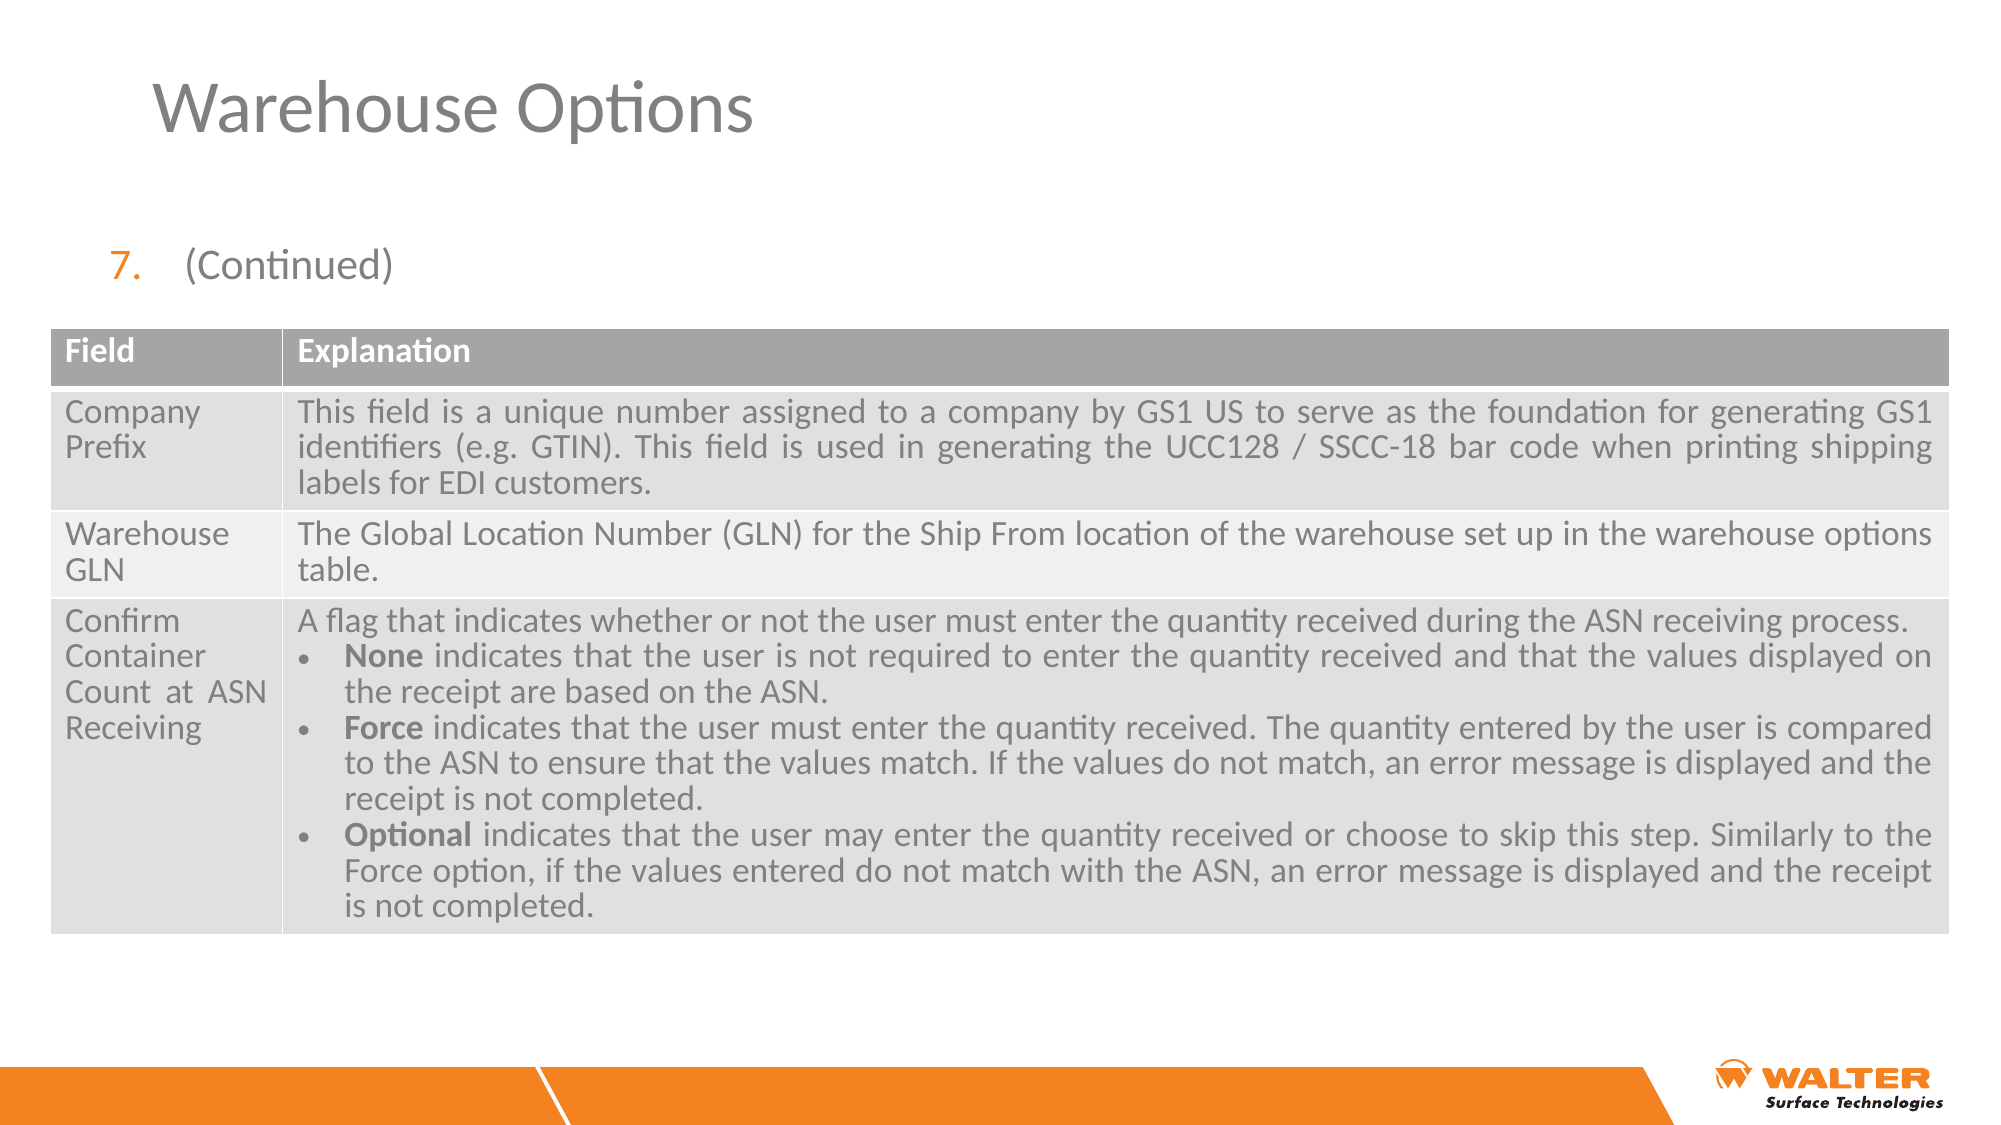

# Warehouse Options
(Continued)
| Field | Explanation |
| --- | --- |
| Company Prefix | This field is a unique number assigned to a company by GS1 US to serve as the foundation for generating GS1 identifiers (e.g. GTIN). This field is used in generating the UCC128 / SSCC-18 bar code when printing shipping labels for EDI customers. |
| Warehouse GLN | The Global Location Number (GLN) for the Ship From location of the warehouse set up in the warehouse options table. |
| Confirm Container Count at ASN Receiving | A flag that indicates whether or not the user must enter the quantity received during the ASN receiving process. None indicates that the user is not required to enter the quantity received and that the values displayed on the receipt are based on the ASN. Force indicates that the user must enter the quantity received. The quantity entered by the user is compared to the ASN to ensure that the values match. If the values do not match, an error message is displayed and the receipt is not completed. Optional indicates that the user may enter the quantity received or choose to skip this step. Similarly to the Force option, if the values entered do not match with the ASN, an error message is displayed and the receipt is not completed. |